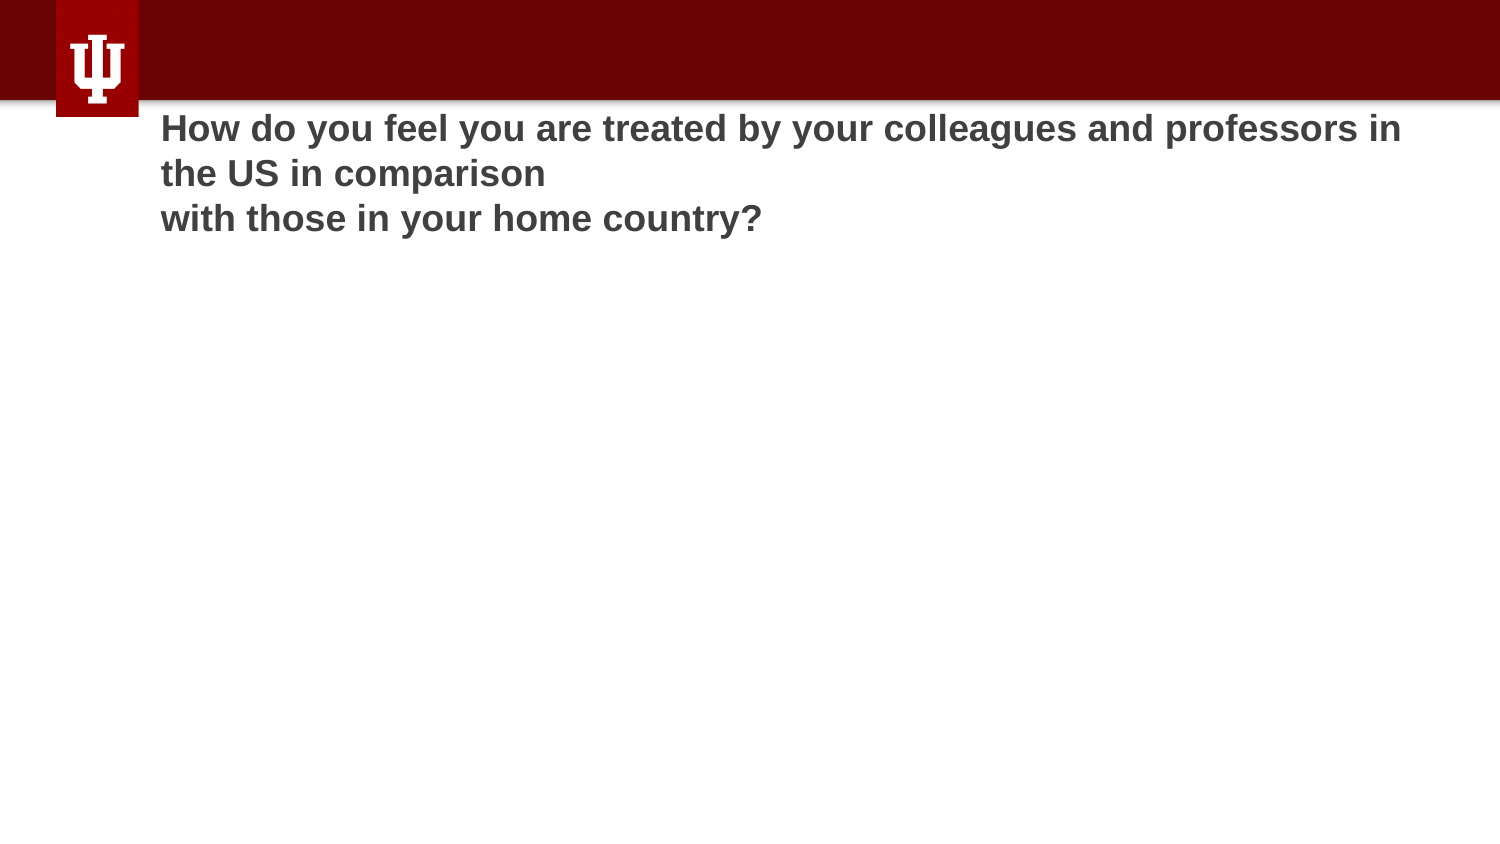

# How do you feel you are treated by your colleagues and professors in the US in comparison
with those in your home country?